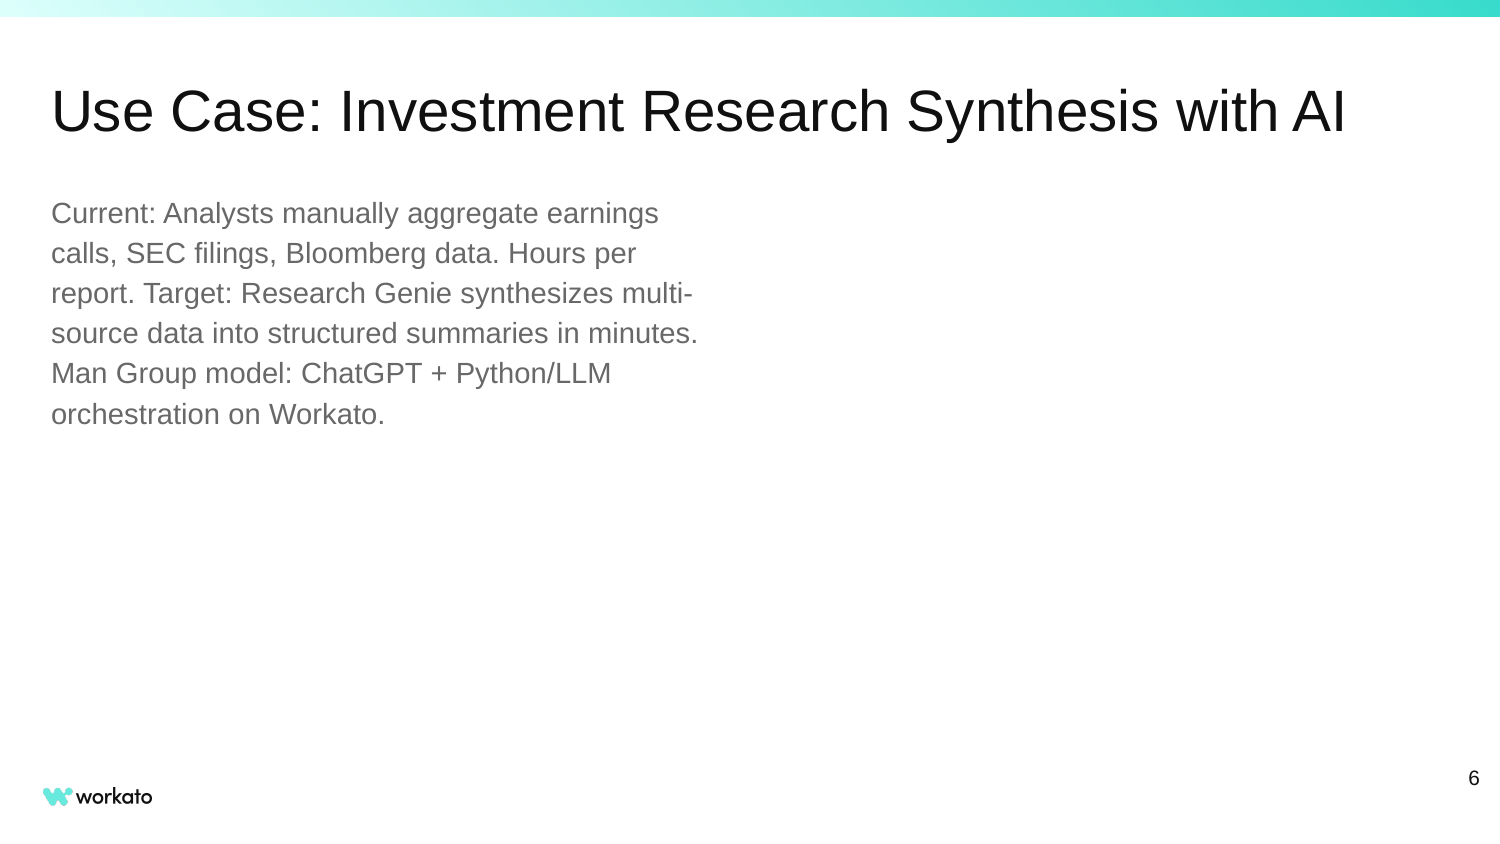

# Use Case: Investment Research Synthesis with AI
Current: Analysts manually aggregate earnings calls, SEC filings, Bloomberg data. Hours per report. Target: Research Genie synthesizes multi-source data into structured summaries in minutes. Man Group model: ChatGPT + Python/LLM orchestration on Workato.

6